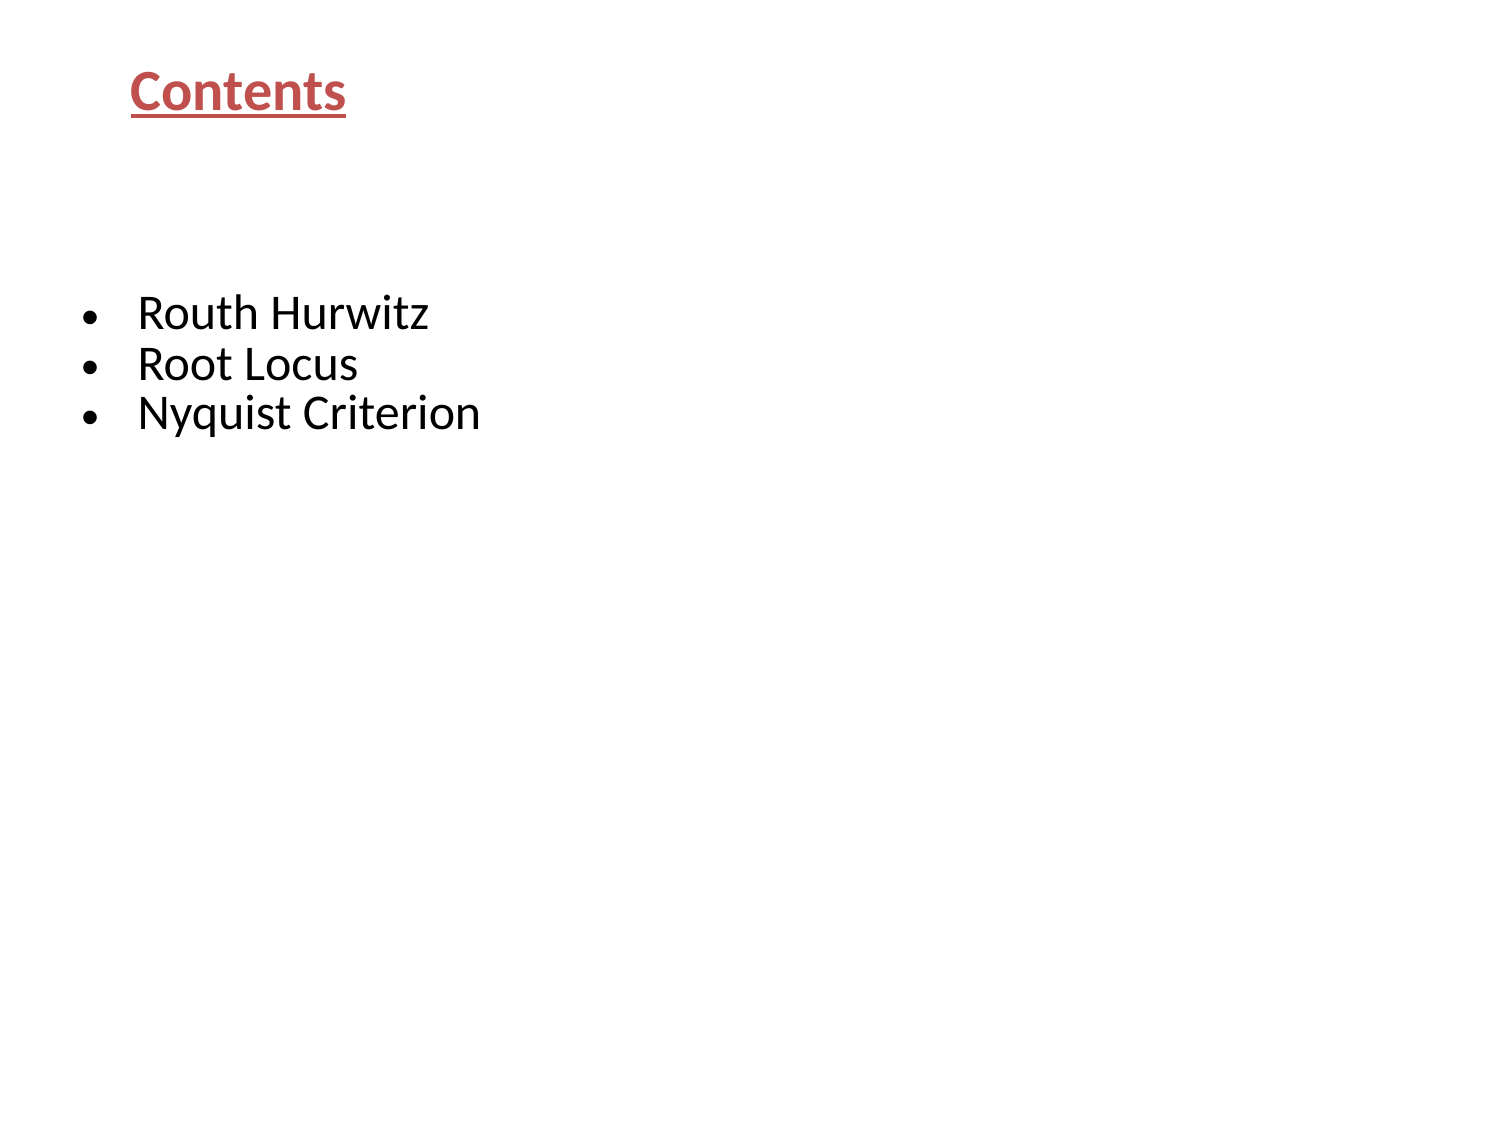

# Contents
Routh Hurwitz
Root Locus
Nyquist Criterion